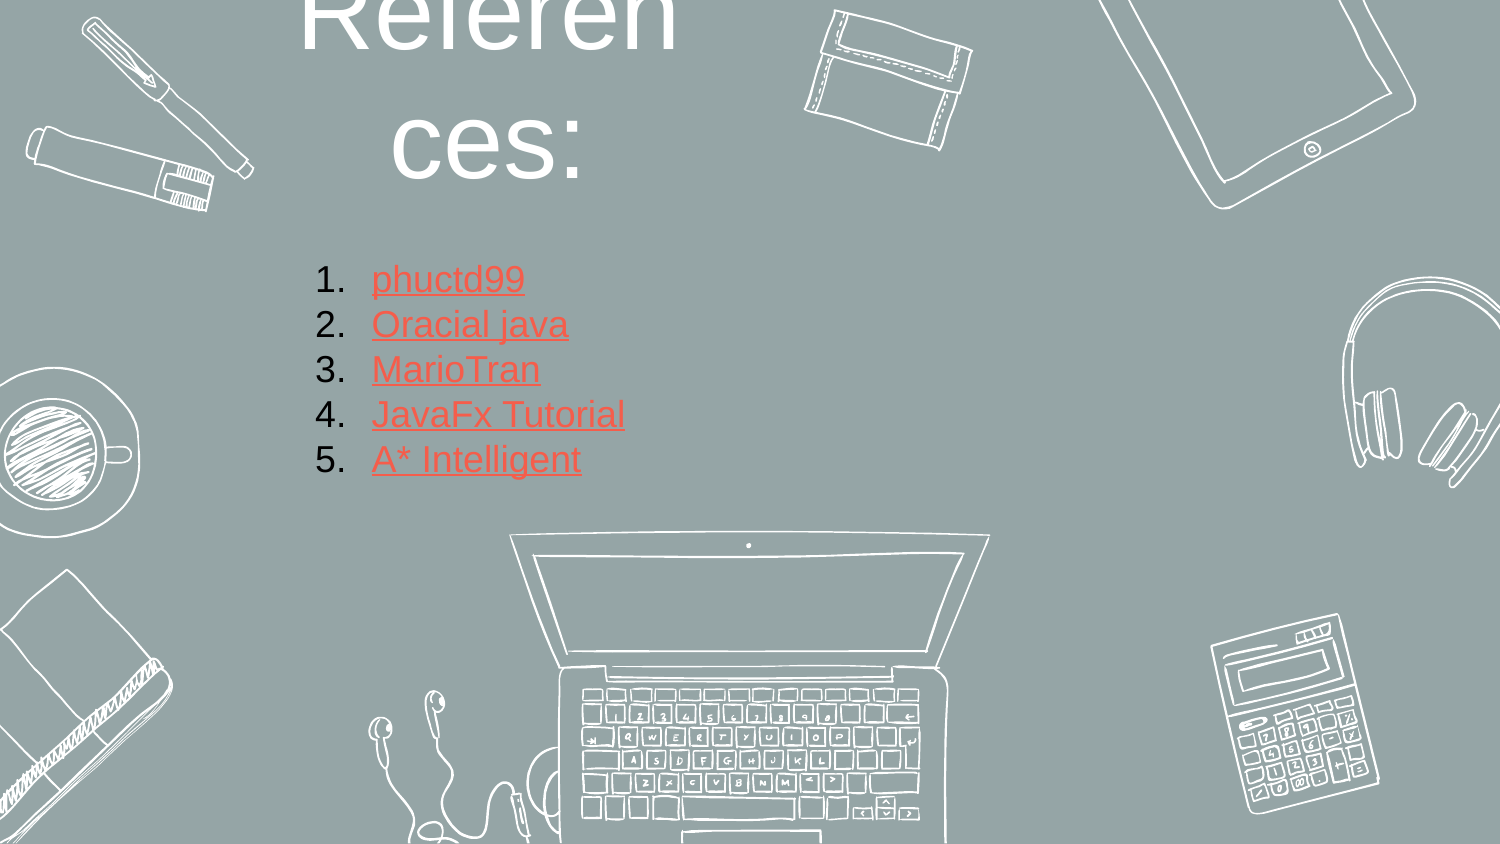

# References:
phuctd99
Oracial java
MarioTran
JavaFx Tutorial
A* Intelligent